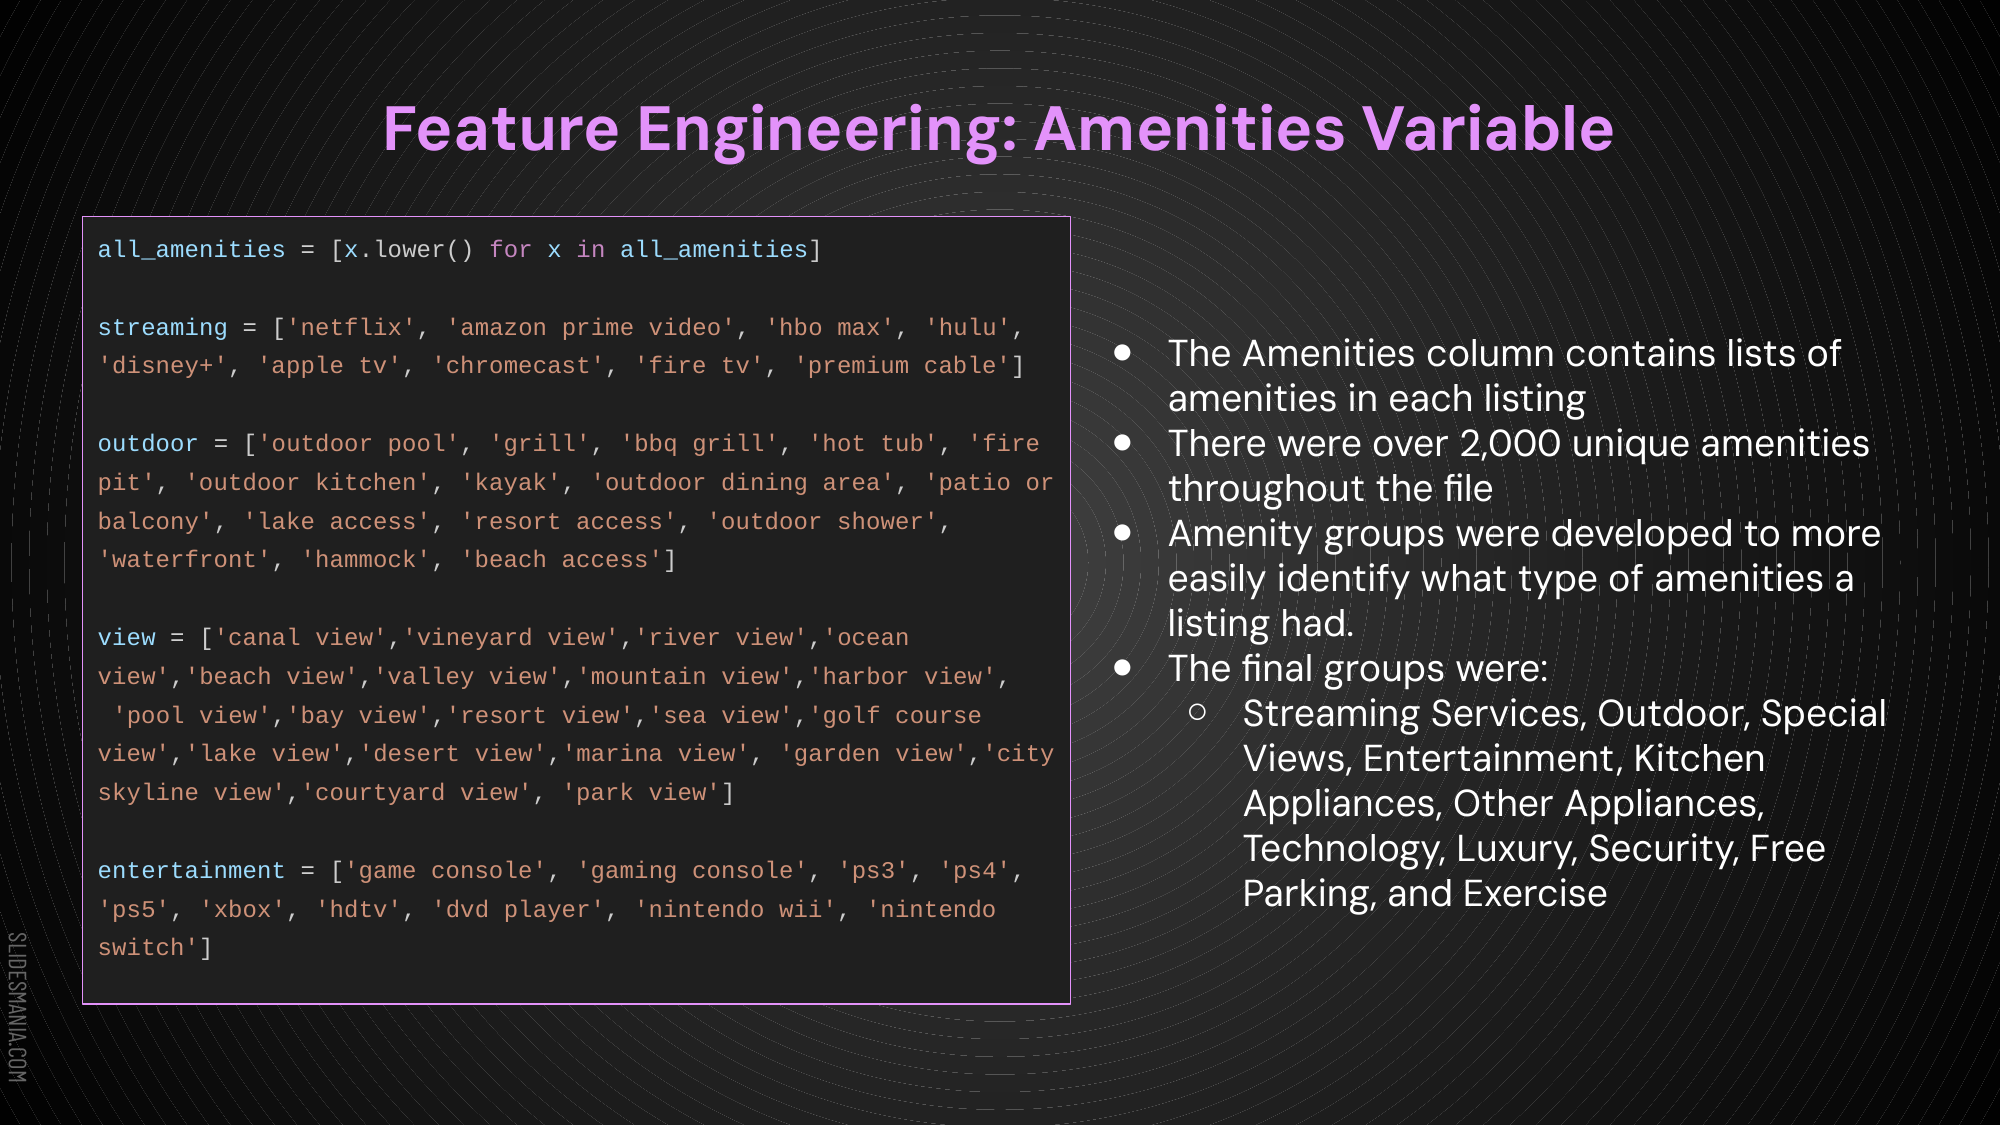

# Feature Engineering: Amenities Variable
all_amenities = [x.lower() for x in all_amenities]

streaming = ['netflix', 'amazon prime video', 'hbo max', 'hulu', 'disney+', 'apple tv', 'chromecast', 'fire tv', 'premium cable']

outdoor = ['outdoor pool', 'grill', 'bbq grill', 'hot tub', 'fire pit', 'outdoor kitchen', 'kayak', 'outdoor dining area', 'patio or balcony', 'lake access', 'resort access', 'outdoor shower', 'waterfront', 'hammock', 'beach access']

view = ['canal view','vineyard view','river view','ocean view','beach view','valley view','mountain view','harbor view',
 'pool view','bay view','resort view','sea view','golf course view','lake view','desert view','marina view', 'garden view','city skyline view','courtyard view', 'park view']

entertainment = ['game console', 'gaming console', 'ps3', 'ps4', 'ps5', 'xbox', 'hdtv', 'dvd player', 'nintendo wii', 'nintendo switch']

The Amenities column contains lists of amenities in each listing
There were over 2,000 unique amenities throughout the file
Amenity groups were developed to more easily identify what type of amenities a listing had.
The final groups were:
Streaming Services, Outdoor, Special Views, Entertainment, Kitchen Appliances, Other Appliances, Technology, Luxury, Security, Free Parking, and Exercise